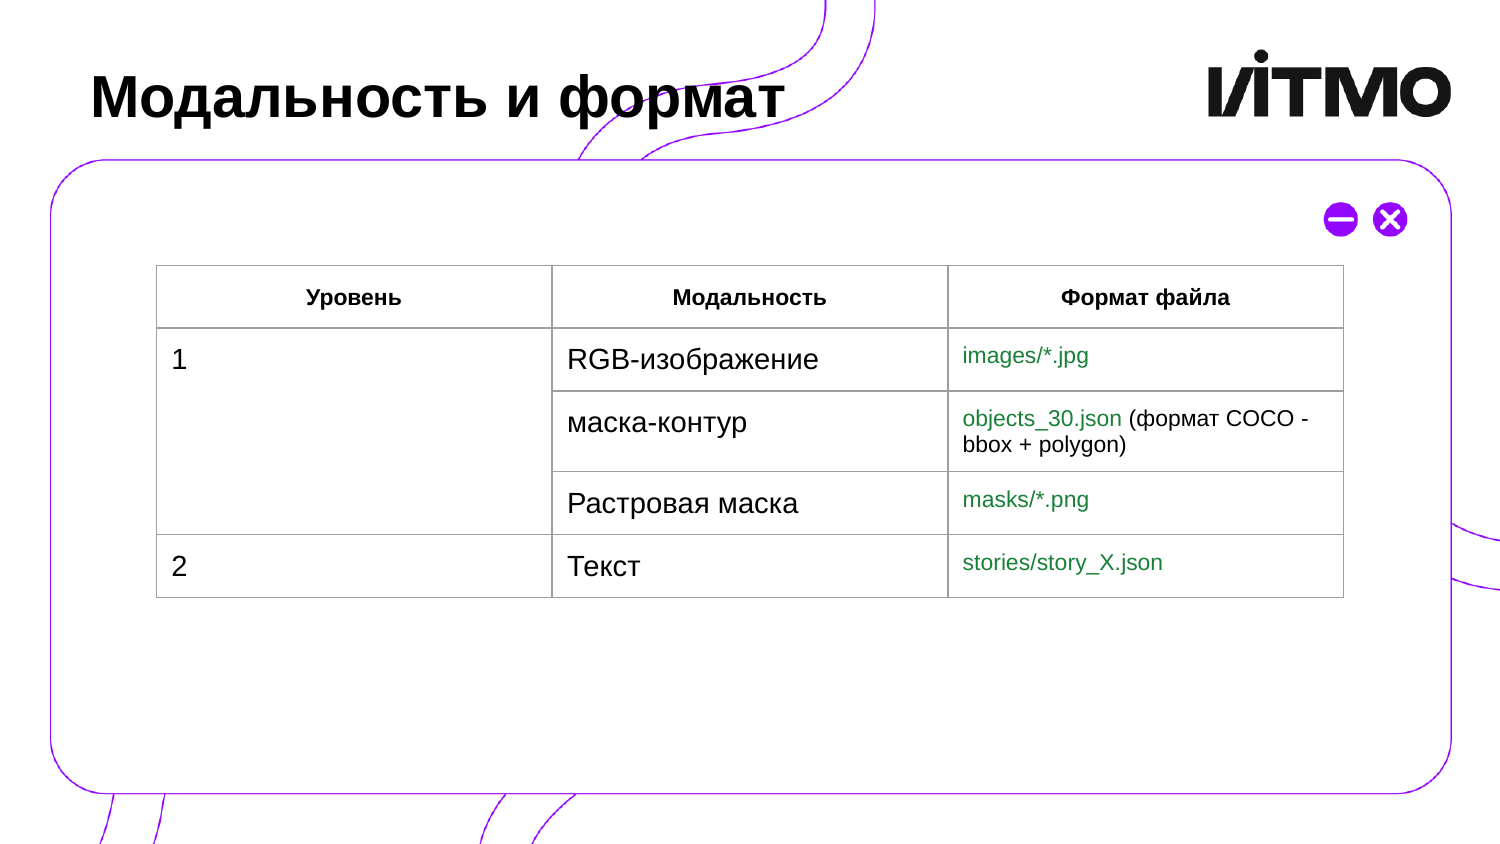

# Модальность и формат
| Уровень | Модальность | Формат файла |
| --- | --- | --- |
| 1 | RGB-изображение | images/\*.jpg |
|  | маска-контур | objects\_30.json (формат COCO - bbox + polygon) |
|  | Растровая маска | masks/\*.png |
| 2 | Текст | stories/story\_X.json |